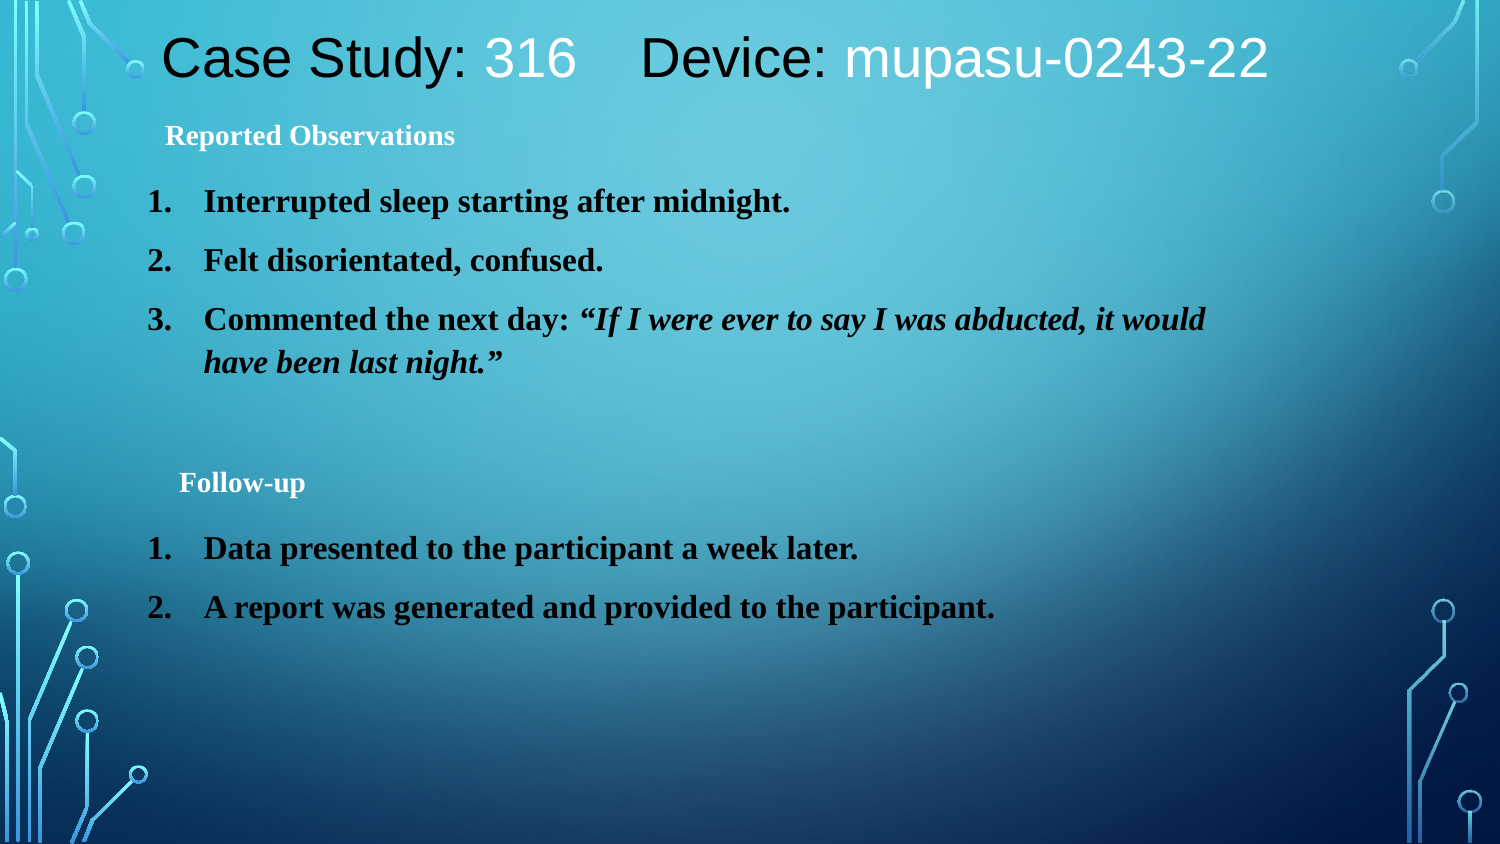

# Case Study: 316    Device: mupasu-0243-22
Reported Observations
Interrupted sleep starting after midnight.
Felt disorientated, confused.
Commented the next day: “If I were ever to say I was abducted, it would have been last night.”
Follow-up
Data presented to the participant a week later.
A report was generated and provided to the participant.